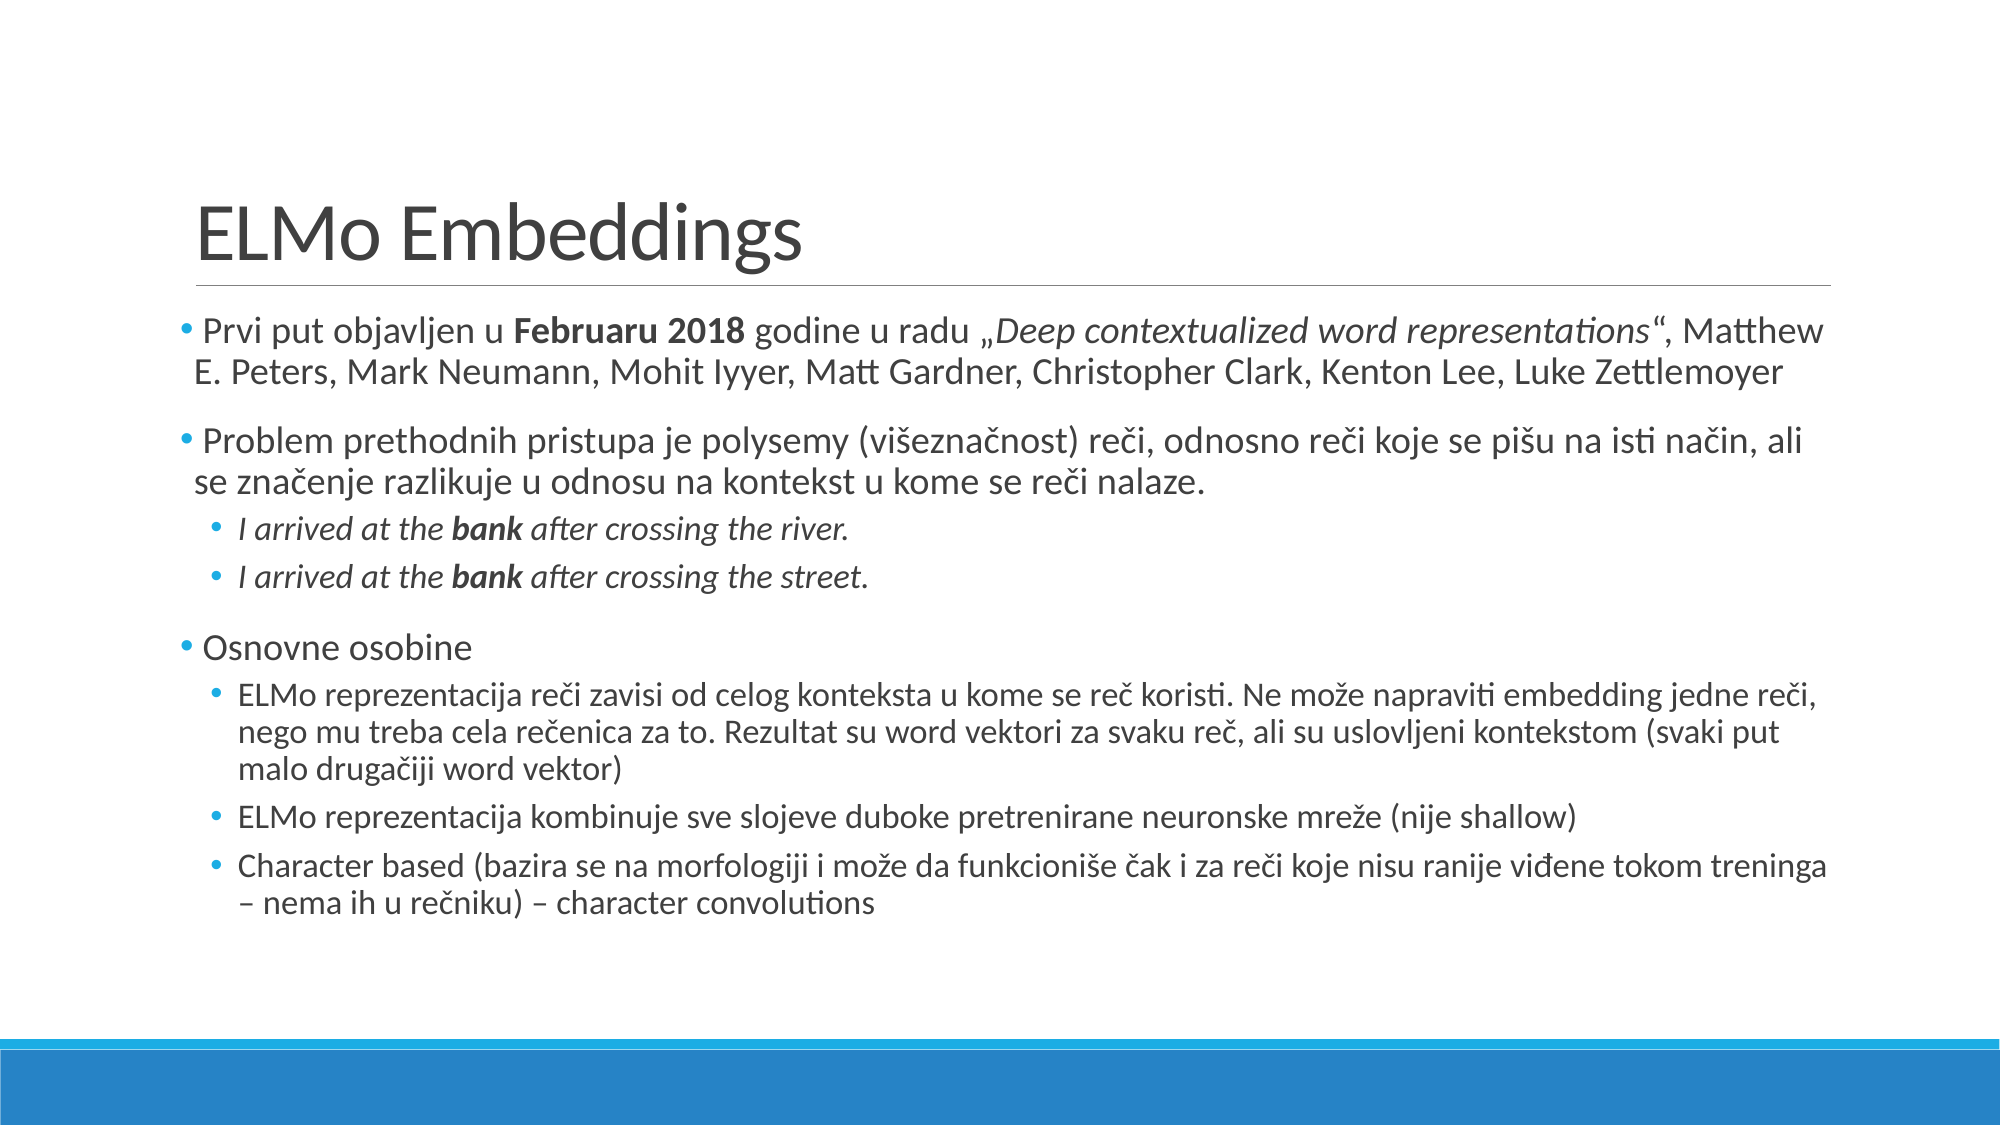

# ELMo Embeddings
 Prvi put objavljen u Februaru 2018 godine u radu „Deep contextualized word representations“, Matthew E. Peters, Mark Neumann, Mohit Iyyer, Matt Gardner, Christopher Clark, Kenton Lee, Luke Zettlemoyer
 Problem prethodnih pristupa je polysemy (višeznačnost) reči, odnosno reči koje se pišu na isti način, ali se značenje razlikuje u odnosu na kontekst u kome se reči nalaze.
I arrived at the bank after crossing the river.
I arrived at the bank after crossing the street.
 Osnovne osobine
ELMo reprezentacija reči zavisi od celog konteksta u kome se reč koristi. Ne može napraviti embedding jedne reči, nego mu treba cela rečenica za to. Rezultat su word vektori za svaku reč, ali su uslovljeni kontekstom (svaki put malo drugačiji word vektor)
ELMo reprezentacija kombinuje sve slojeve duboke pretrenirane neuronske mreže (nije shallow)
Character based (bazira se na morfologiji i može da funkcioniše čak i za reči koje nisu ranije viđene tokom treninga – nema ih u rečniku) – character convolutions